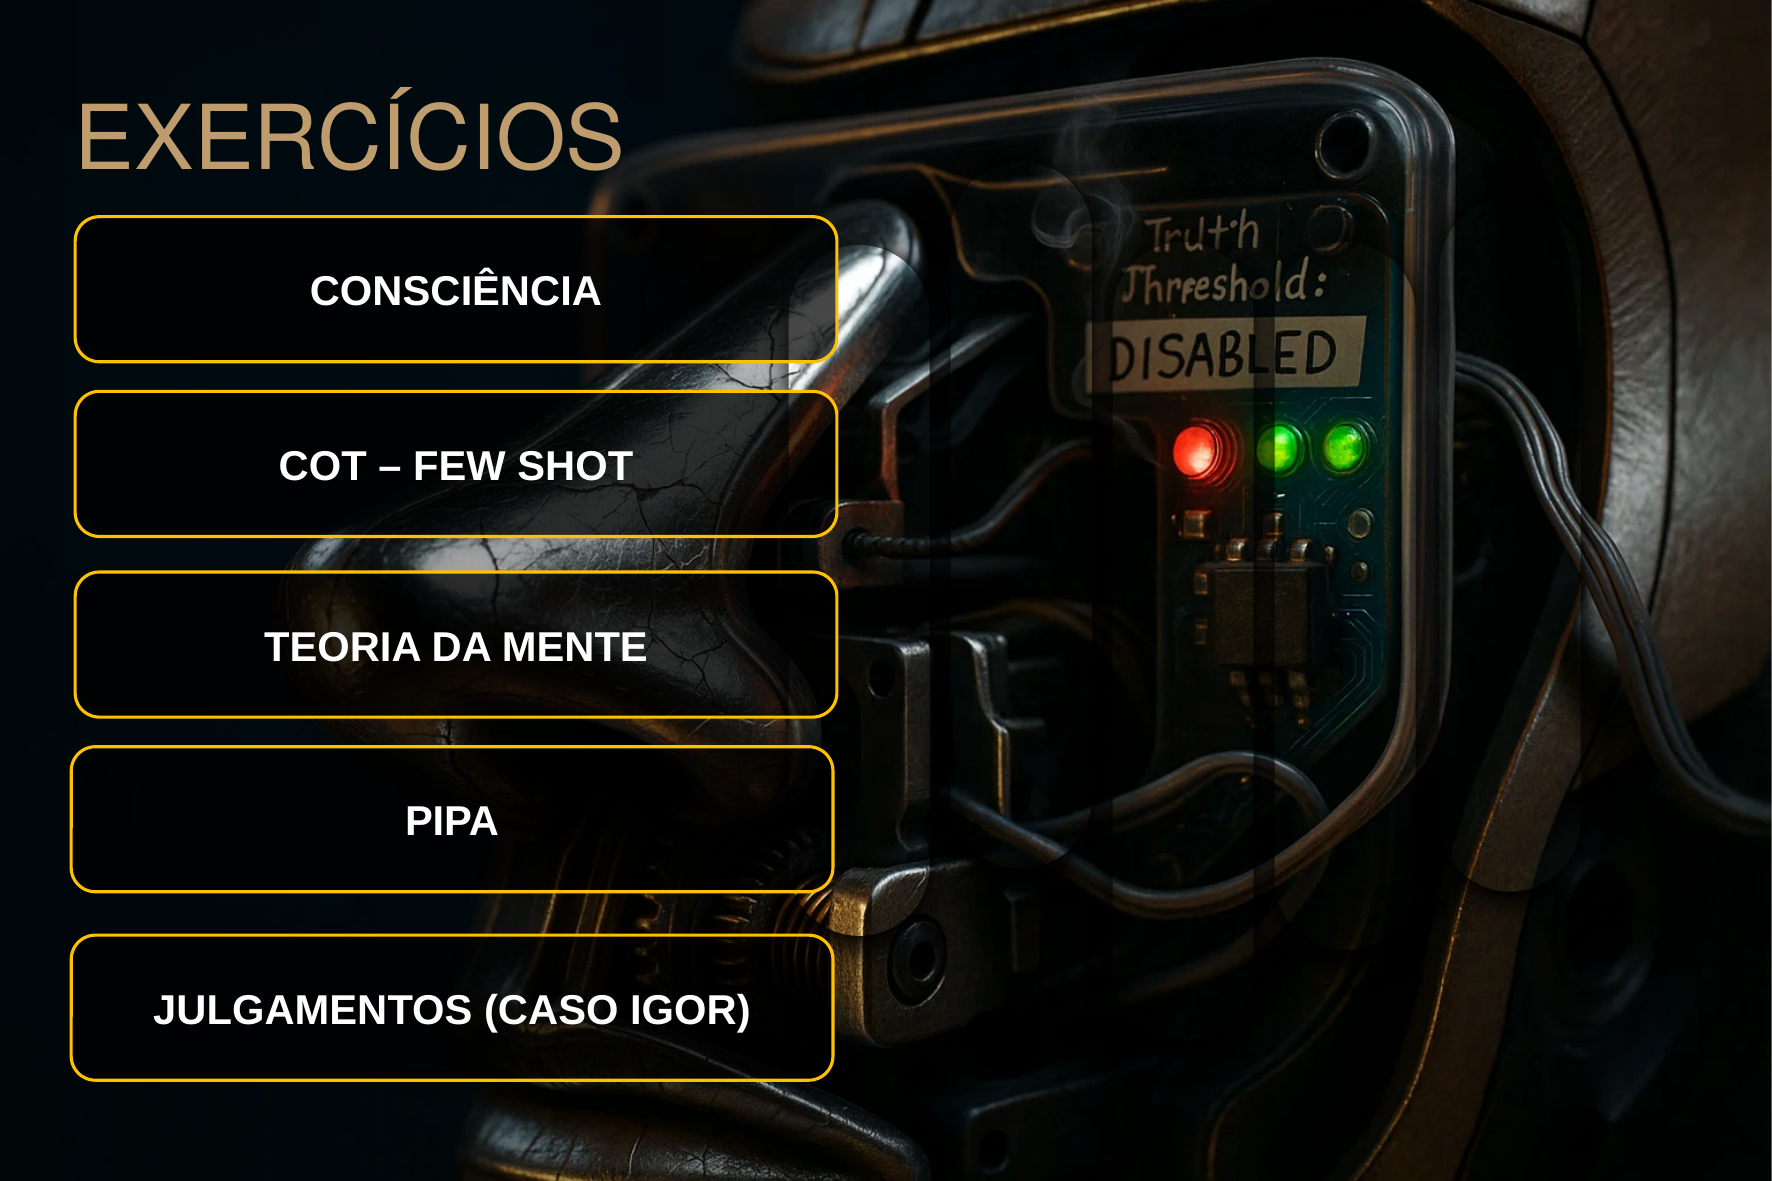

EXERCÍCIOS

CONSCIÊNCIA

COT – FEW SHOT
TEORIA DA MENTE
PIPA
JULGAMENTOS (CASO IGOR)